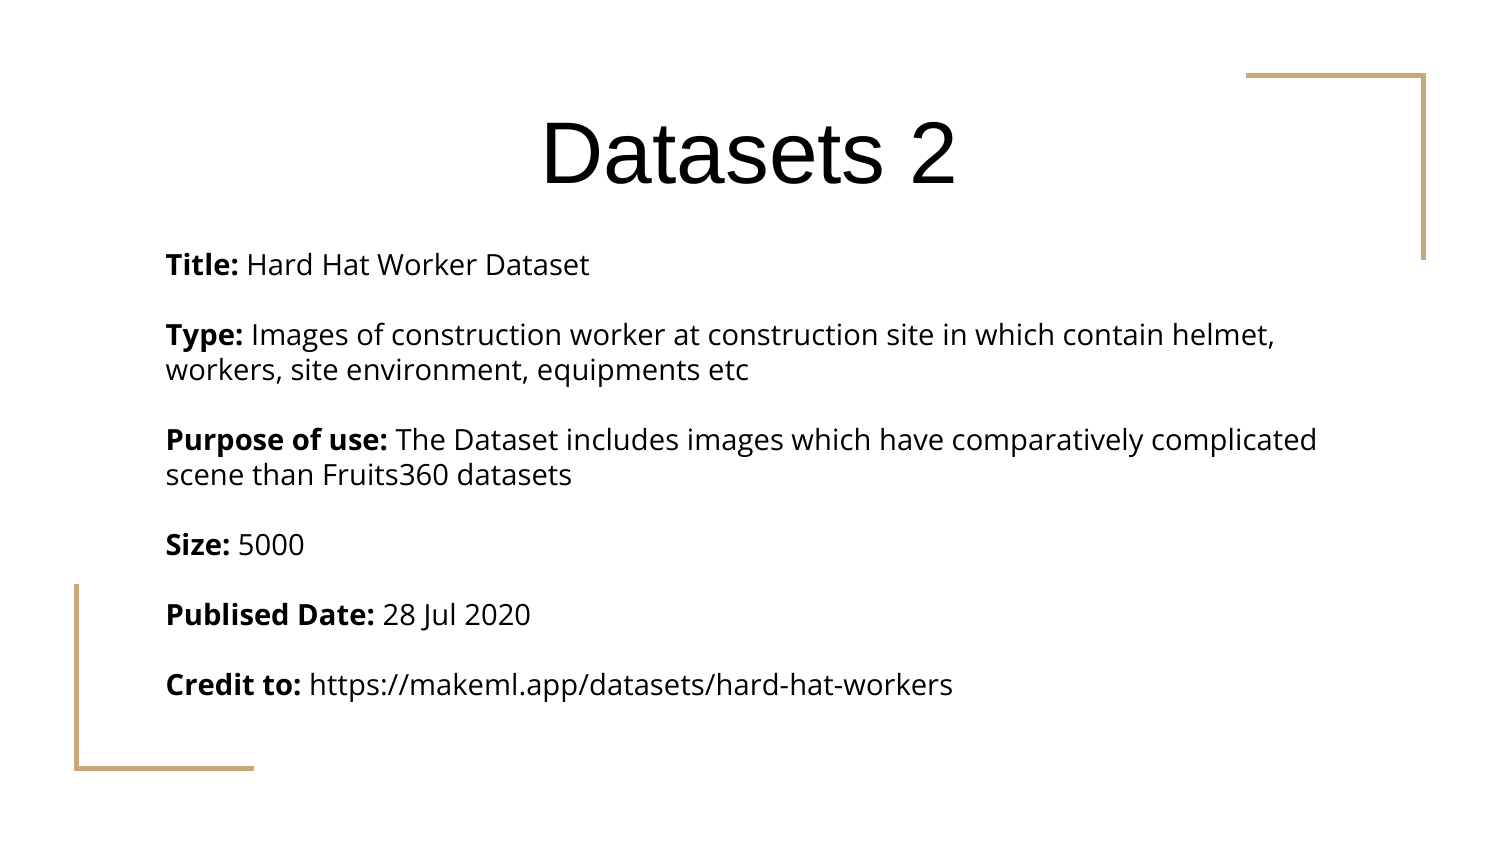

# Datasets 2
Title: Hard Hat Worker Dataset

Type: Images of construction worker at construction site in which contain helmet, workers, site environment, equipments etc

Purpose of use: The Dataset includes images which have comparatively complicated scene than Fruits360 datasets

Size: 5000

Publised Date: 28 Jul 2020

Credit to: https://makeml.app/datasets/hard-hat-workers